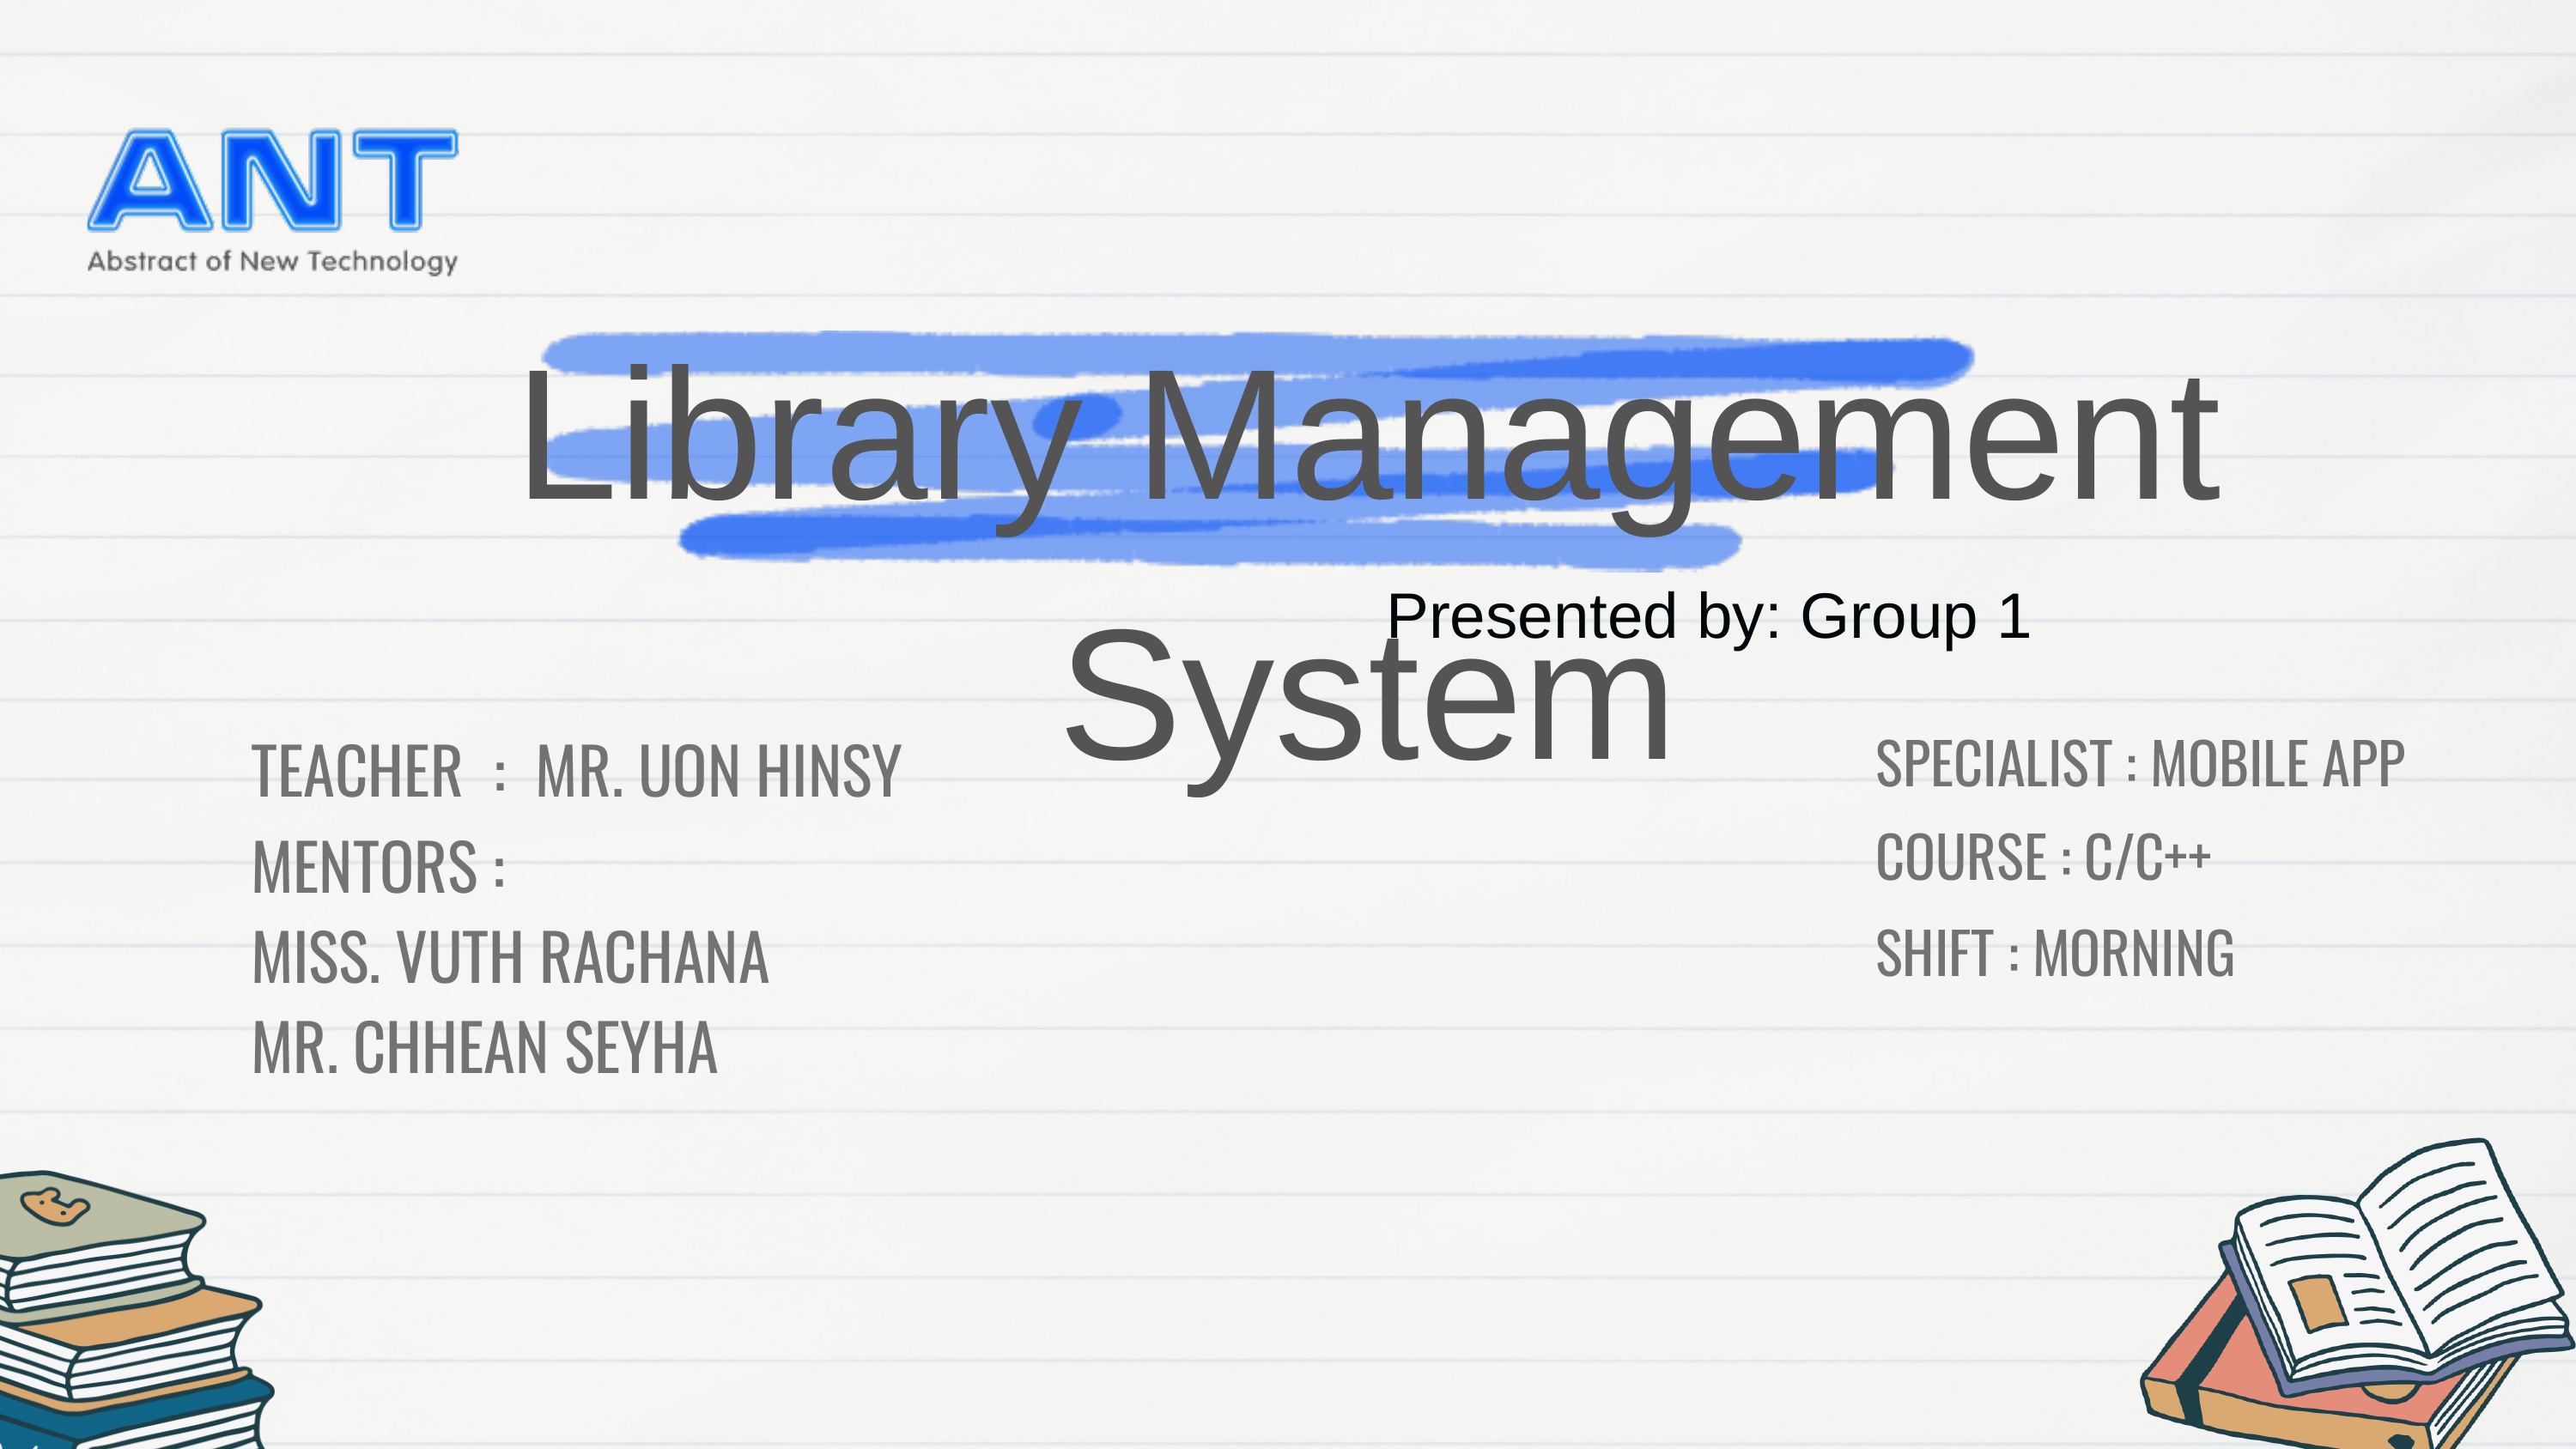

Library Management System

Presented by: Group 1
TEACHER  :  MR. UON HINSY
SPECIALIST : MOBILE APP
COURSE : C/C++
SHIFT : MORNING
MENTORS :
MISS. VUTH RACHANA
MR. CHHEAN SEYHA